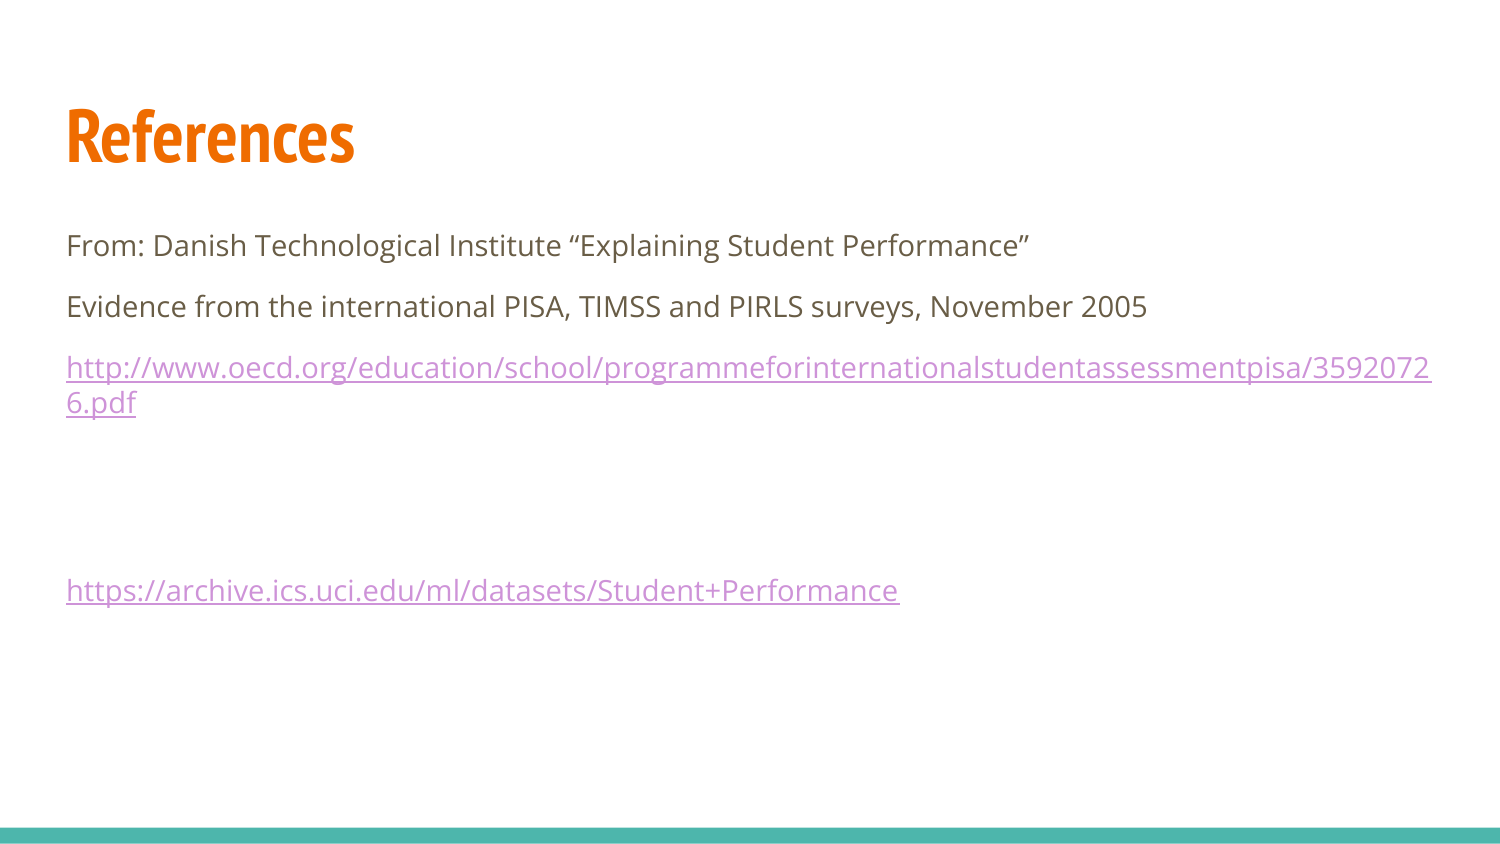

# References
From: Danish Technological Institute “Explaining Student Performance”
Evidence from the international PISA, TIMSS and PIRLS surveys, November 2005
http://www.oecd.org/education/school/programmeforinternationalstudentassessmentpisa/35920726.pdf

https://archive.ics.uci.edu/ml/datasets/Student+Performance